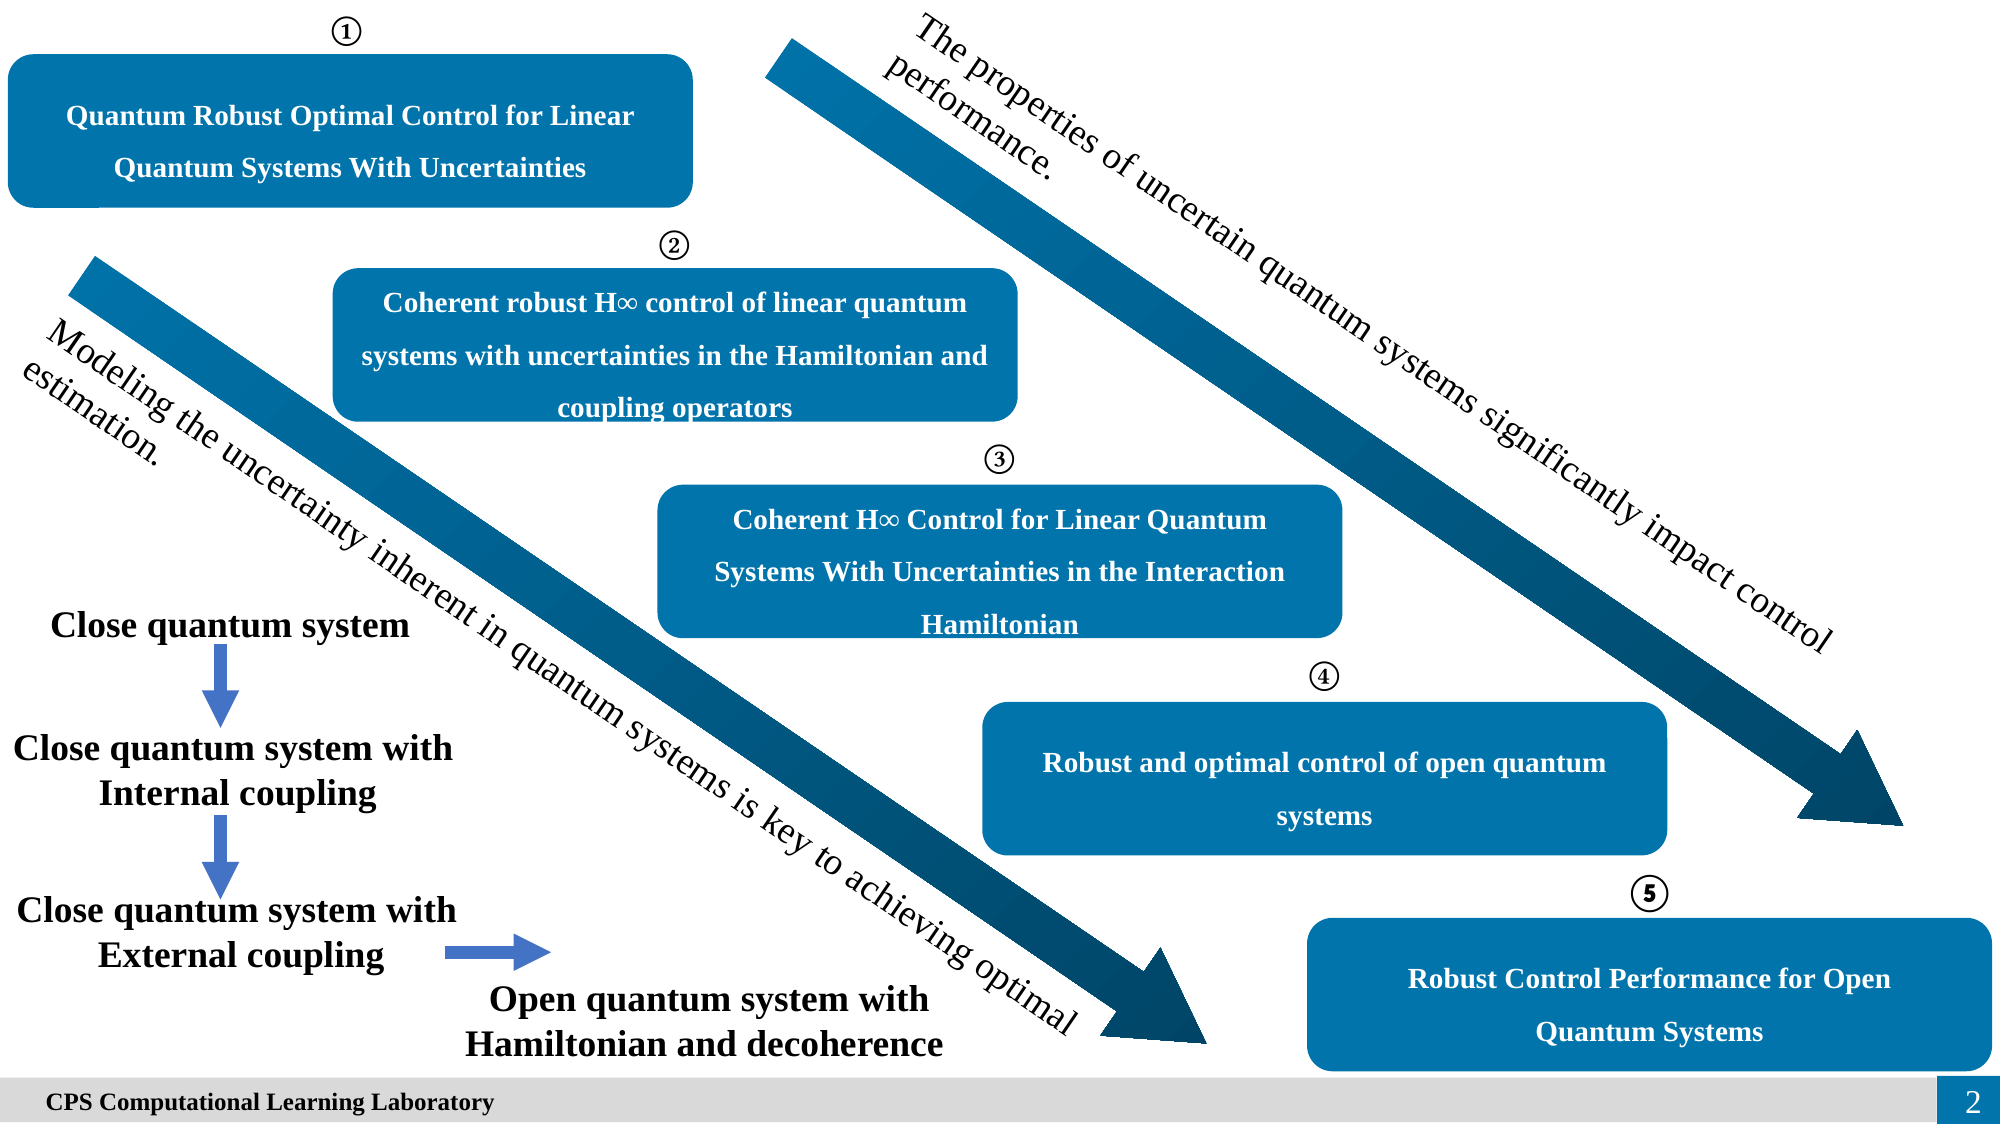

①
Quantum Robust Optimal Control for Linear Quantum Systems With Uncertainties
②
Coherent robust H∞ control of linear quantum systems with uncertainties in the Hamiltonian and coupling operators
The properties of uncertain quantum systems significantly impact control performance.
③
Coherent H∞ Control for Linear Quantum Systems With Uncertainties in the Interaction Hamiltonian
Close quantum system
④
Robust and optimal control of open quantum systems
Modeling the uncertainty inherent in quantum systems is key to achieving optimal estimation.
Close quantum system with
Internal coupling
⑤
Robust Control Performance for Open
Quantum Systems
Close quantum system with
External coupling
Open quantum system with
Hamiltonian and decoherence

2
　CPS Computational Learning Laboratory